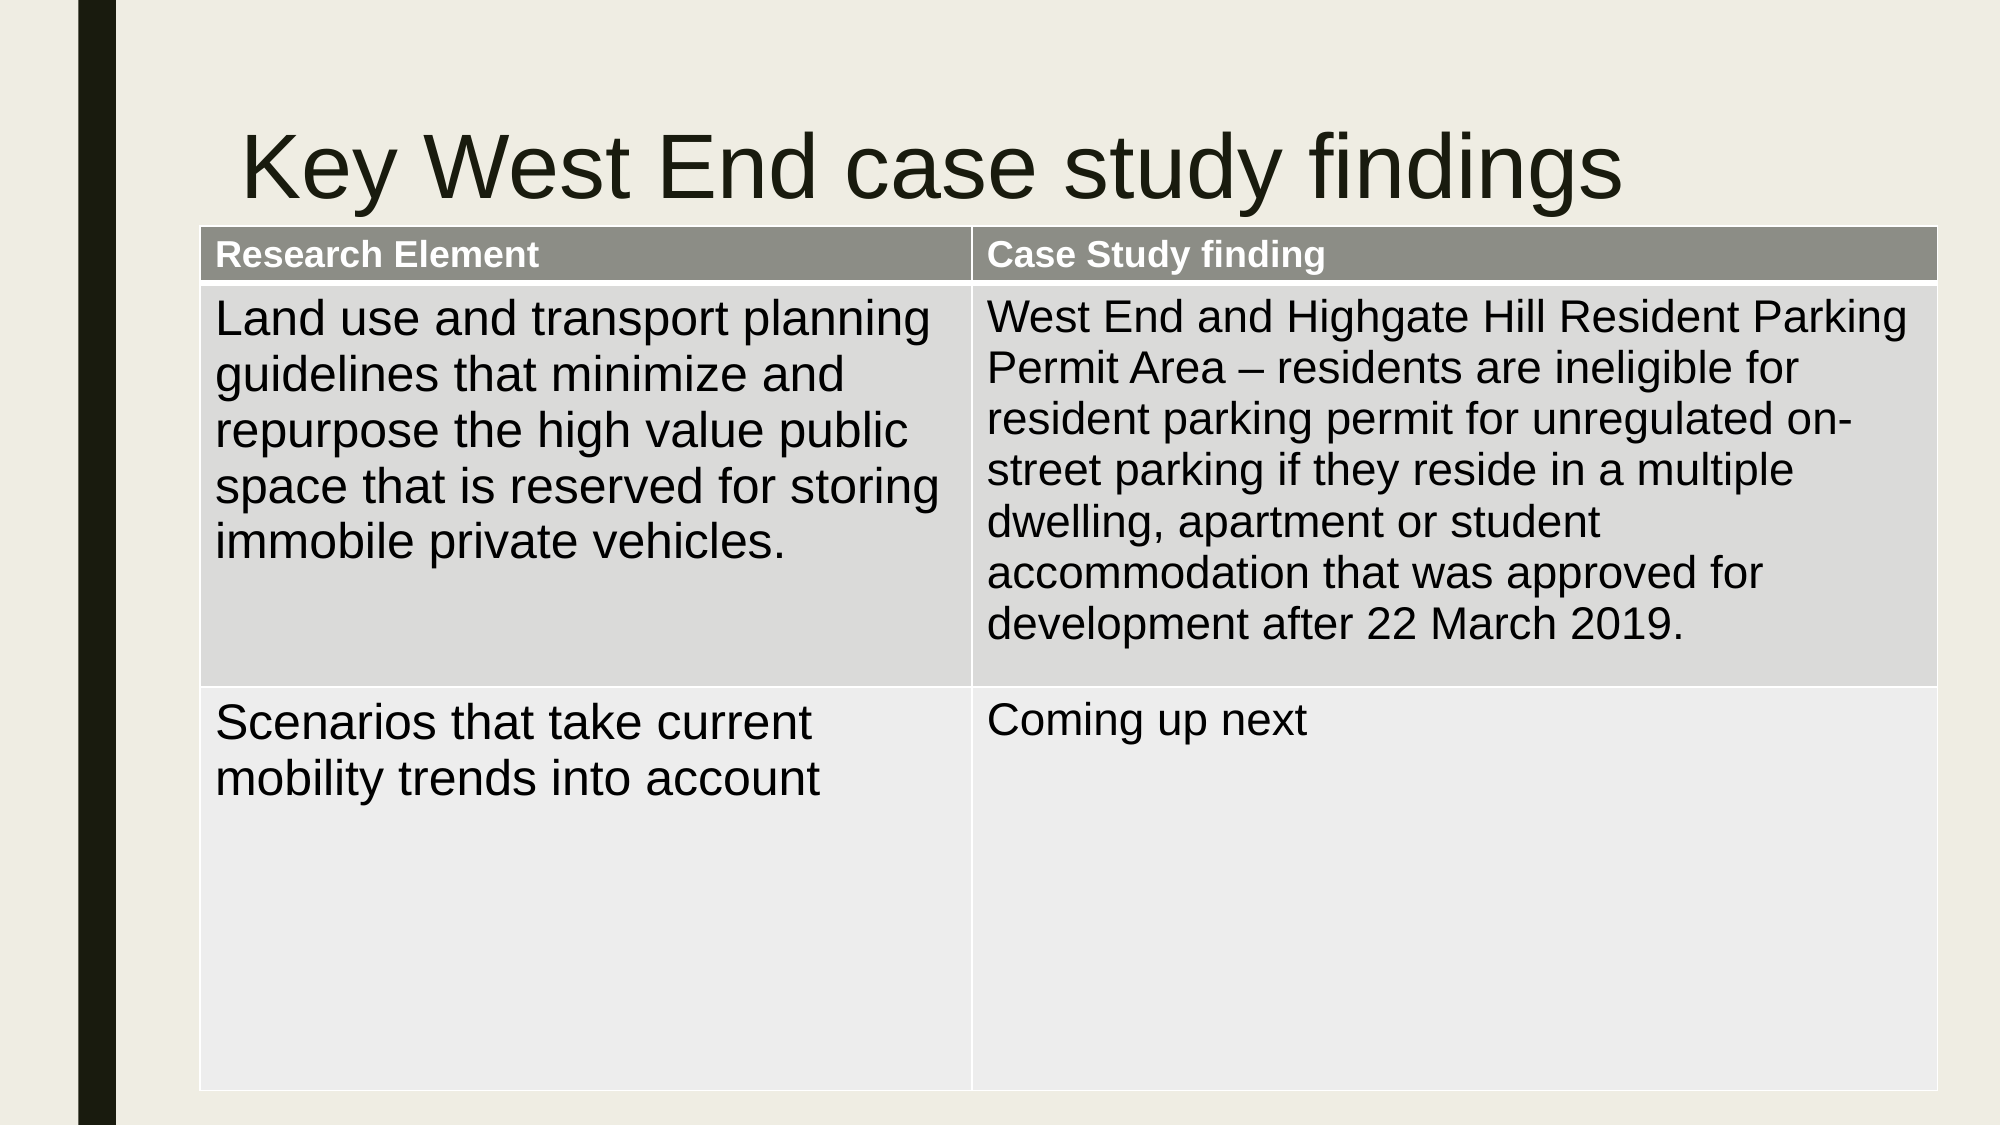

# Key West End case study findings
| Research Element | Case Study finding |
| --- | --- |
| Land use and transport planning guidelines that minimize and repurpose the high value public space that is reserved for storing immobile private vehicles. | West End and Highgate Hill Resident Parking Permit Area – residents are ineligible for resident parking permit for unregulated on-street parking if they reside in a multiple dwelling, apartment or student accommodation that was approved for development after 22 March 2019. |
| Scenarios that take current mobility trends into account | Coming up next |